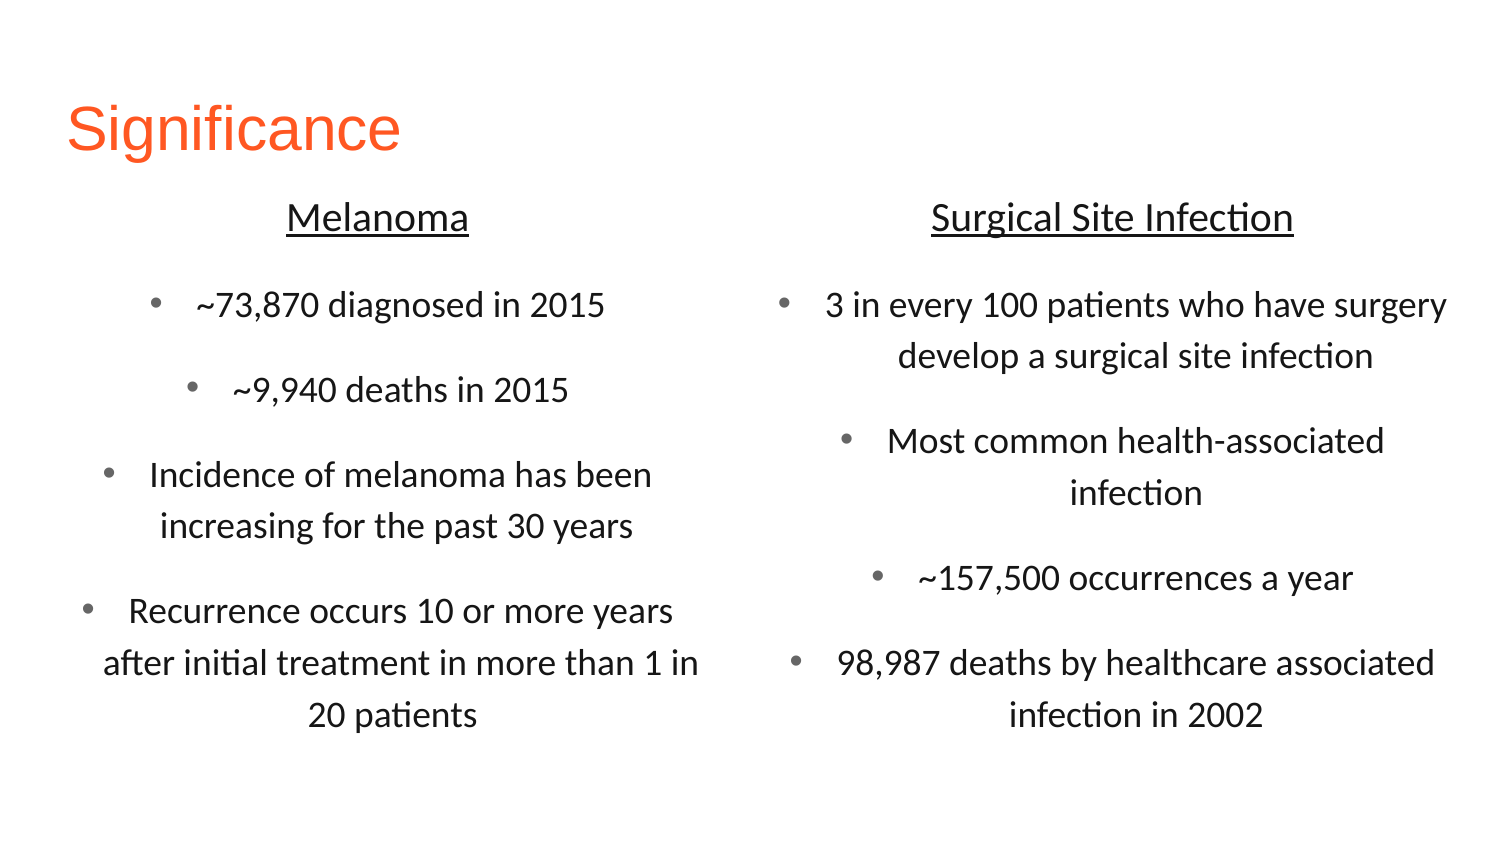

# Significance
Melanoma
~73,870 diagnosed in 2015
~9,940 deaths in 2015
Incidence of melanoma has been increasing for the past 30 years
Recurrence occurs 10 or more years after initial treatment in more than 1 in 20 patients
Surgical Site Infection
3 in every 100 patients who have surgery develop a surgical site infection
Most common health-associated infection
~157,500 occurrences a year
98,987 deaths by healthcare associated infection in 2002